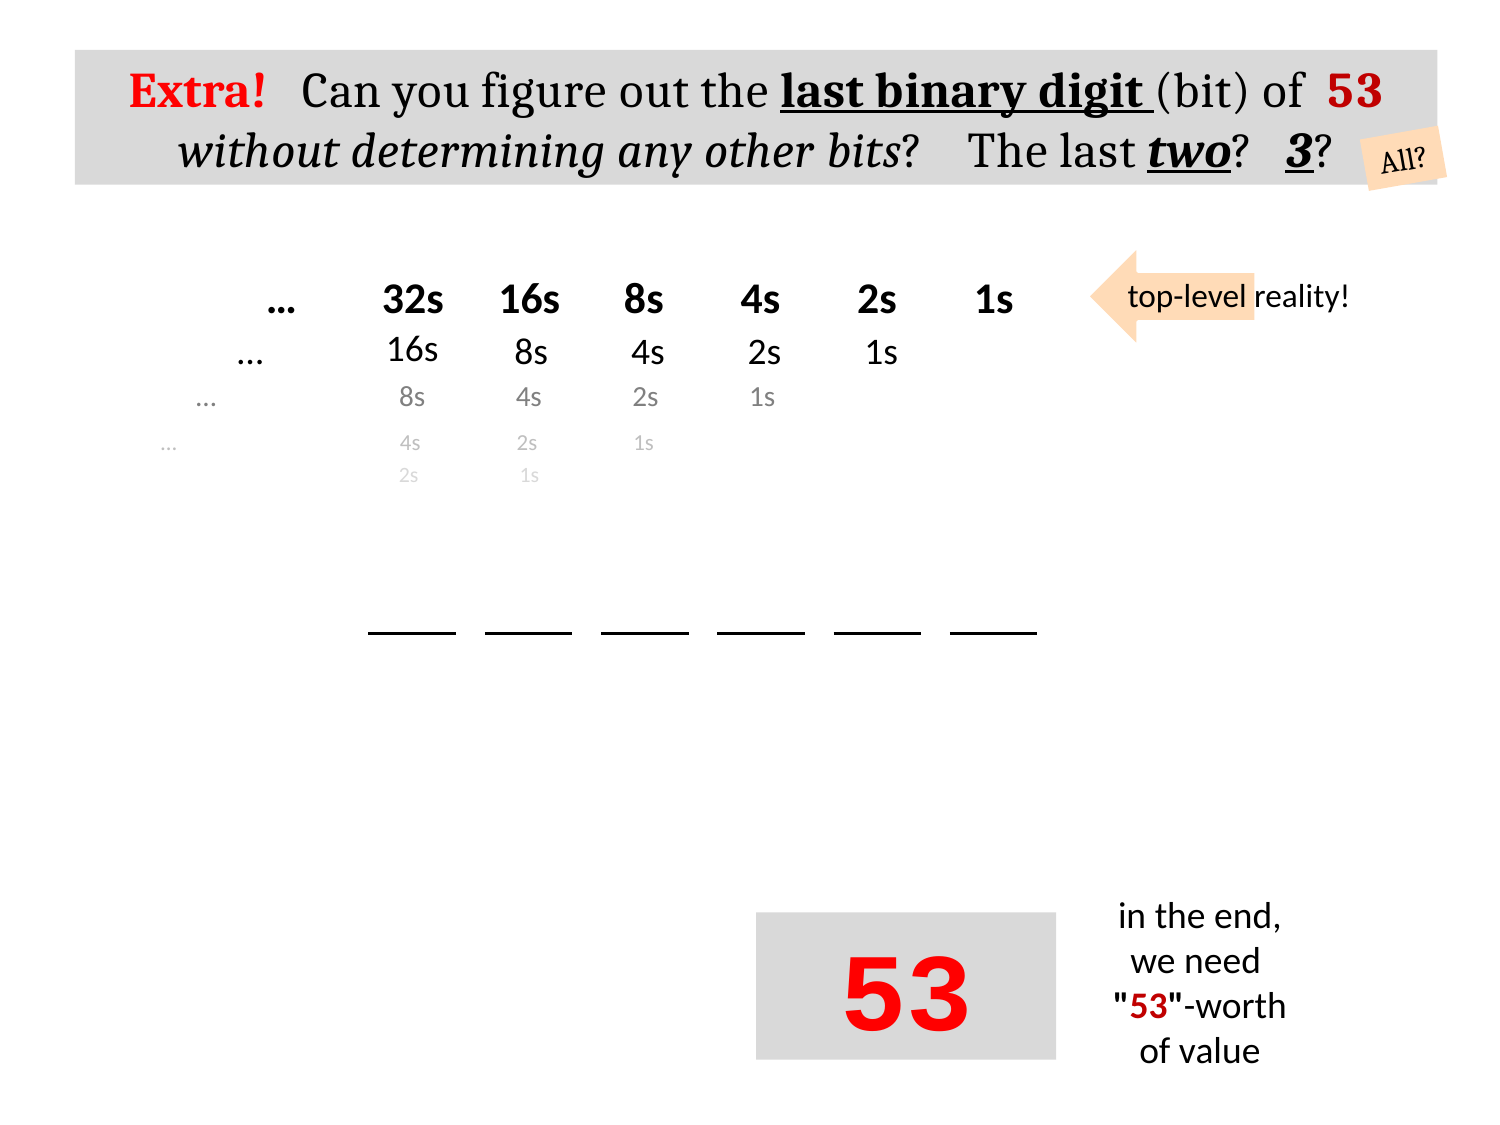

Extra!   Can you figure out the last binary digit (bit) of  53 without determining any other bits?    The last two?   3?
All?

…
32s
16s
8s
4s
2s
1s
top-level reality!
16s
…
8s
4s
2s
1s
…
8s
4s
2s
1s
…
4s
2s
1s
2s
1s
in the end, we need  "53"-worth of value
53